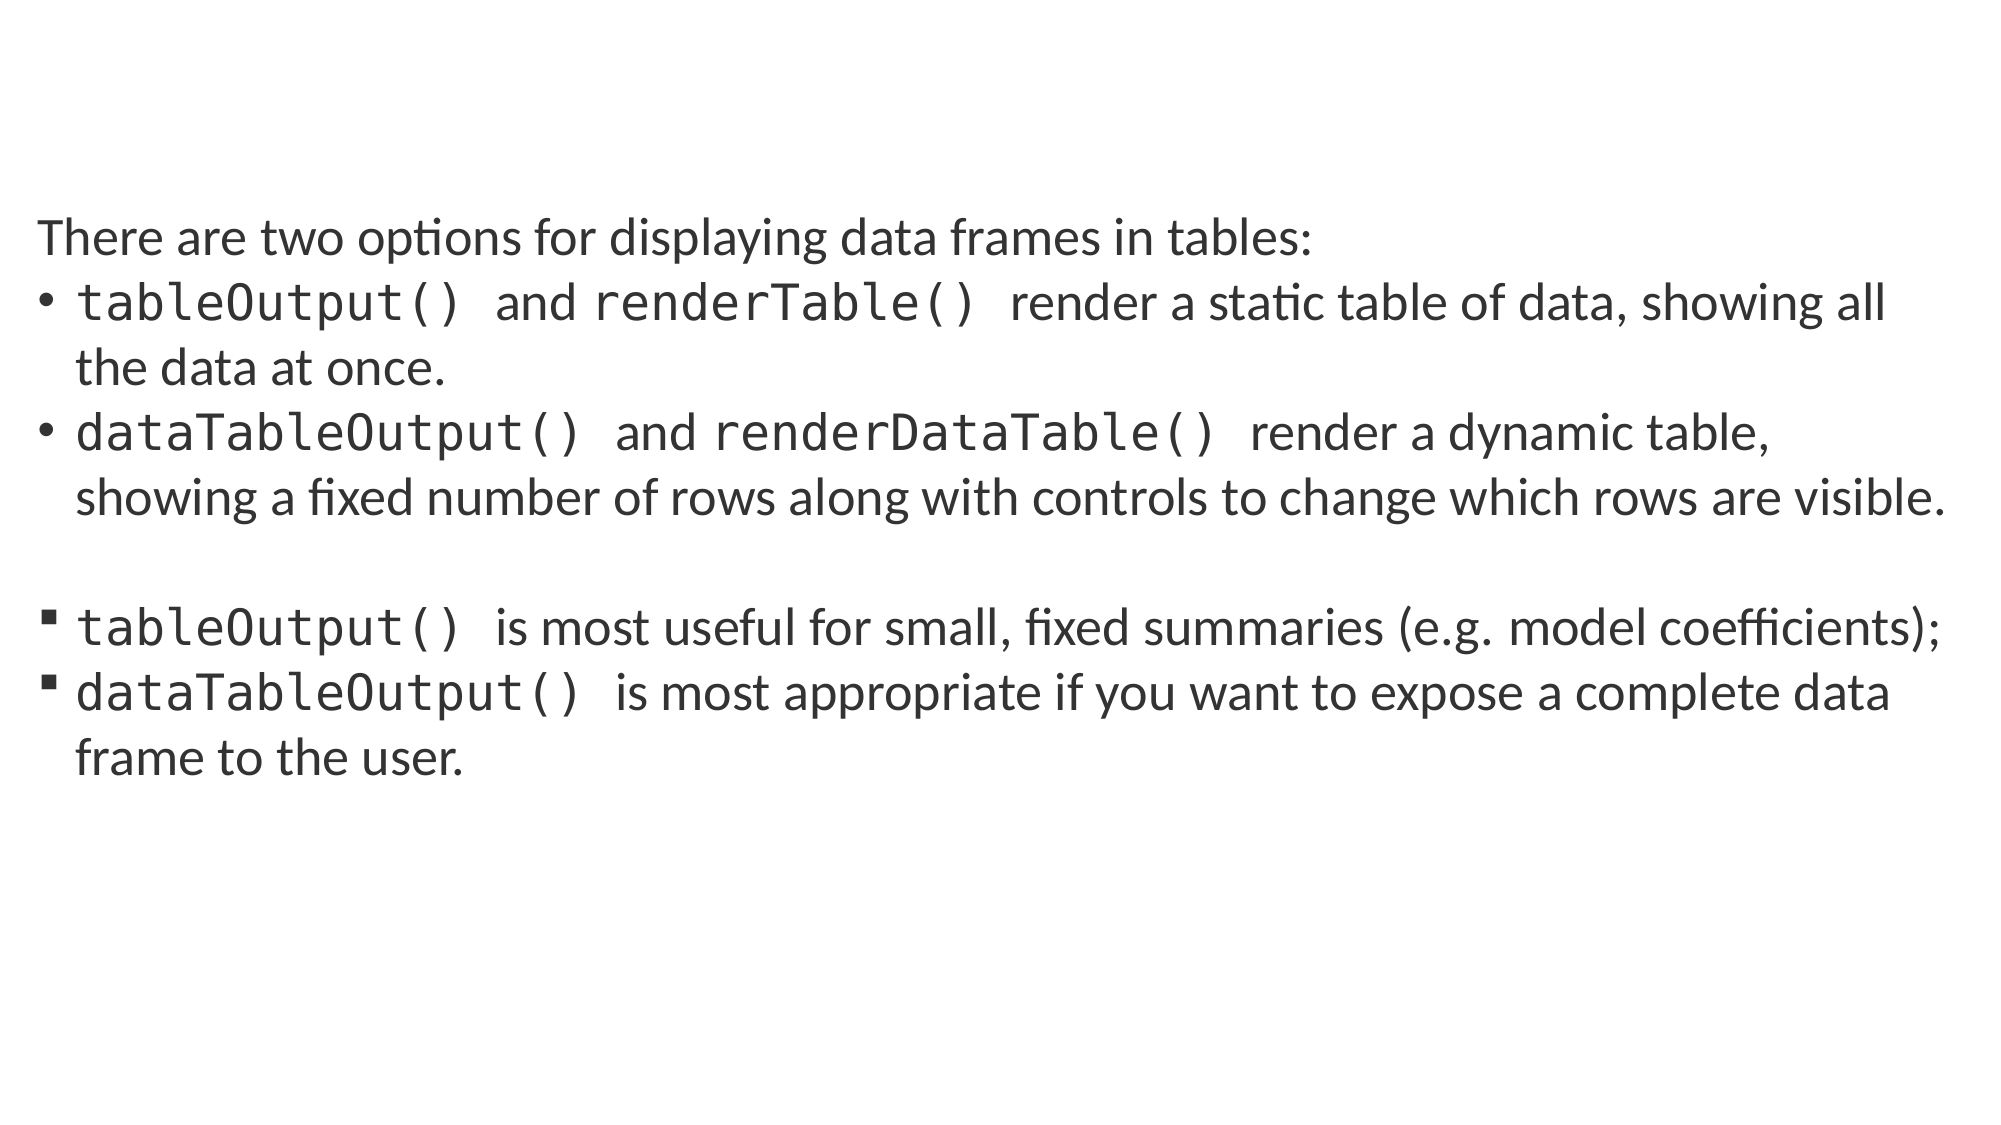

There are two options for displaying data frames in tables:
tableOutput() and renderTable() render a static table of data, showing all the data at once.
dataTableOutput() and renderDataTable() render a dynamic table, showing a fixed number of rows along with controls to change which rows are visible.

tableOutput() is most useful for small, fixed summaries (e.g. model coefficients);
dataTableOutput() is most appropriate if you want to expose a complete data frame to the user.